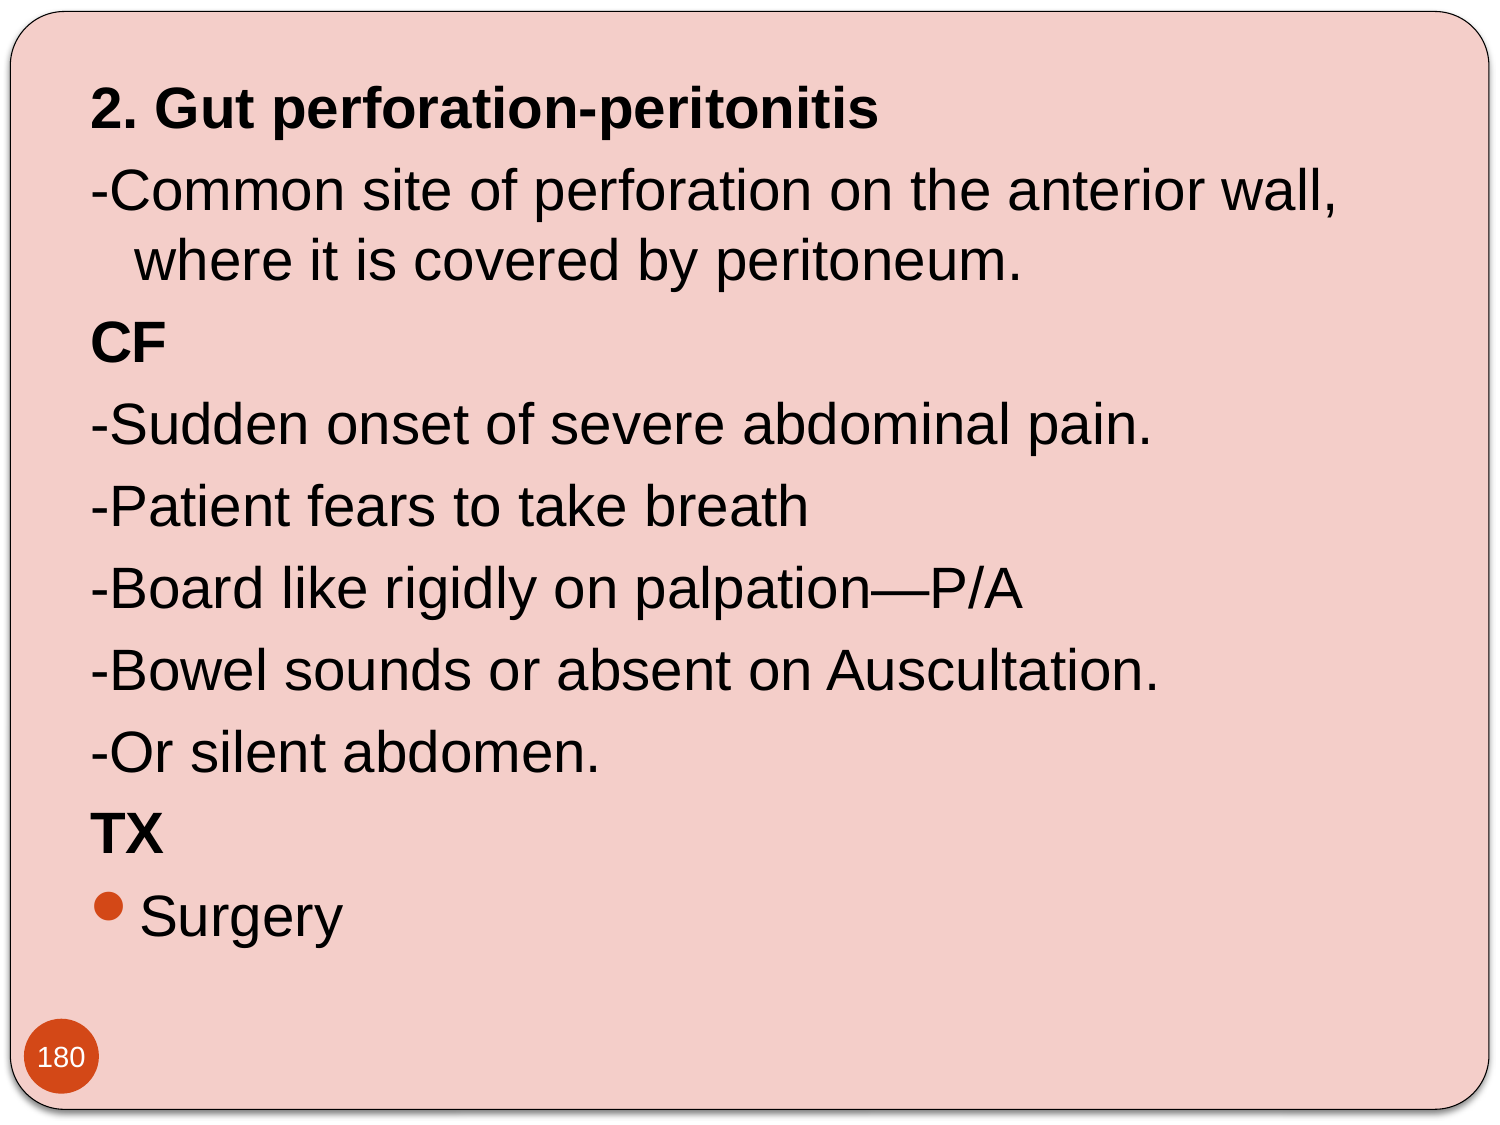

2. Gut perforation-peritonitis
-Common site of perforation on the anterior wall, where it is covered by peritoneum.
CF
-Sudden onset of severe abdominal pain.
-Patient fears to take breath
-Board like rigidly on palpation—P/A
-Bowel sounds or absent on Auscultation.
-Or silent abdomen.
TX
Surgery
180